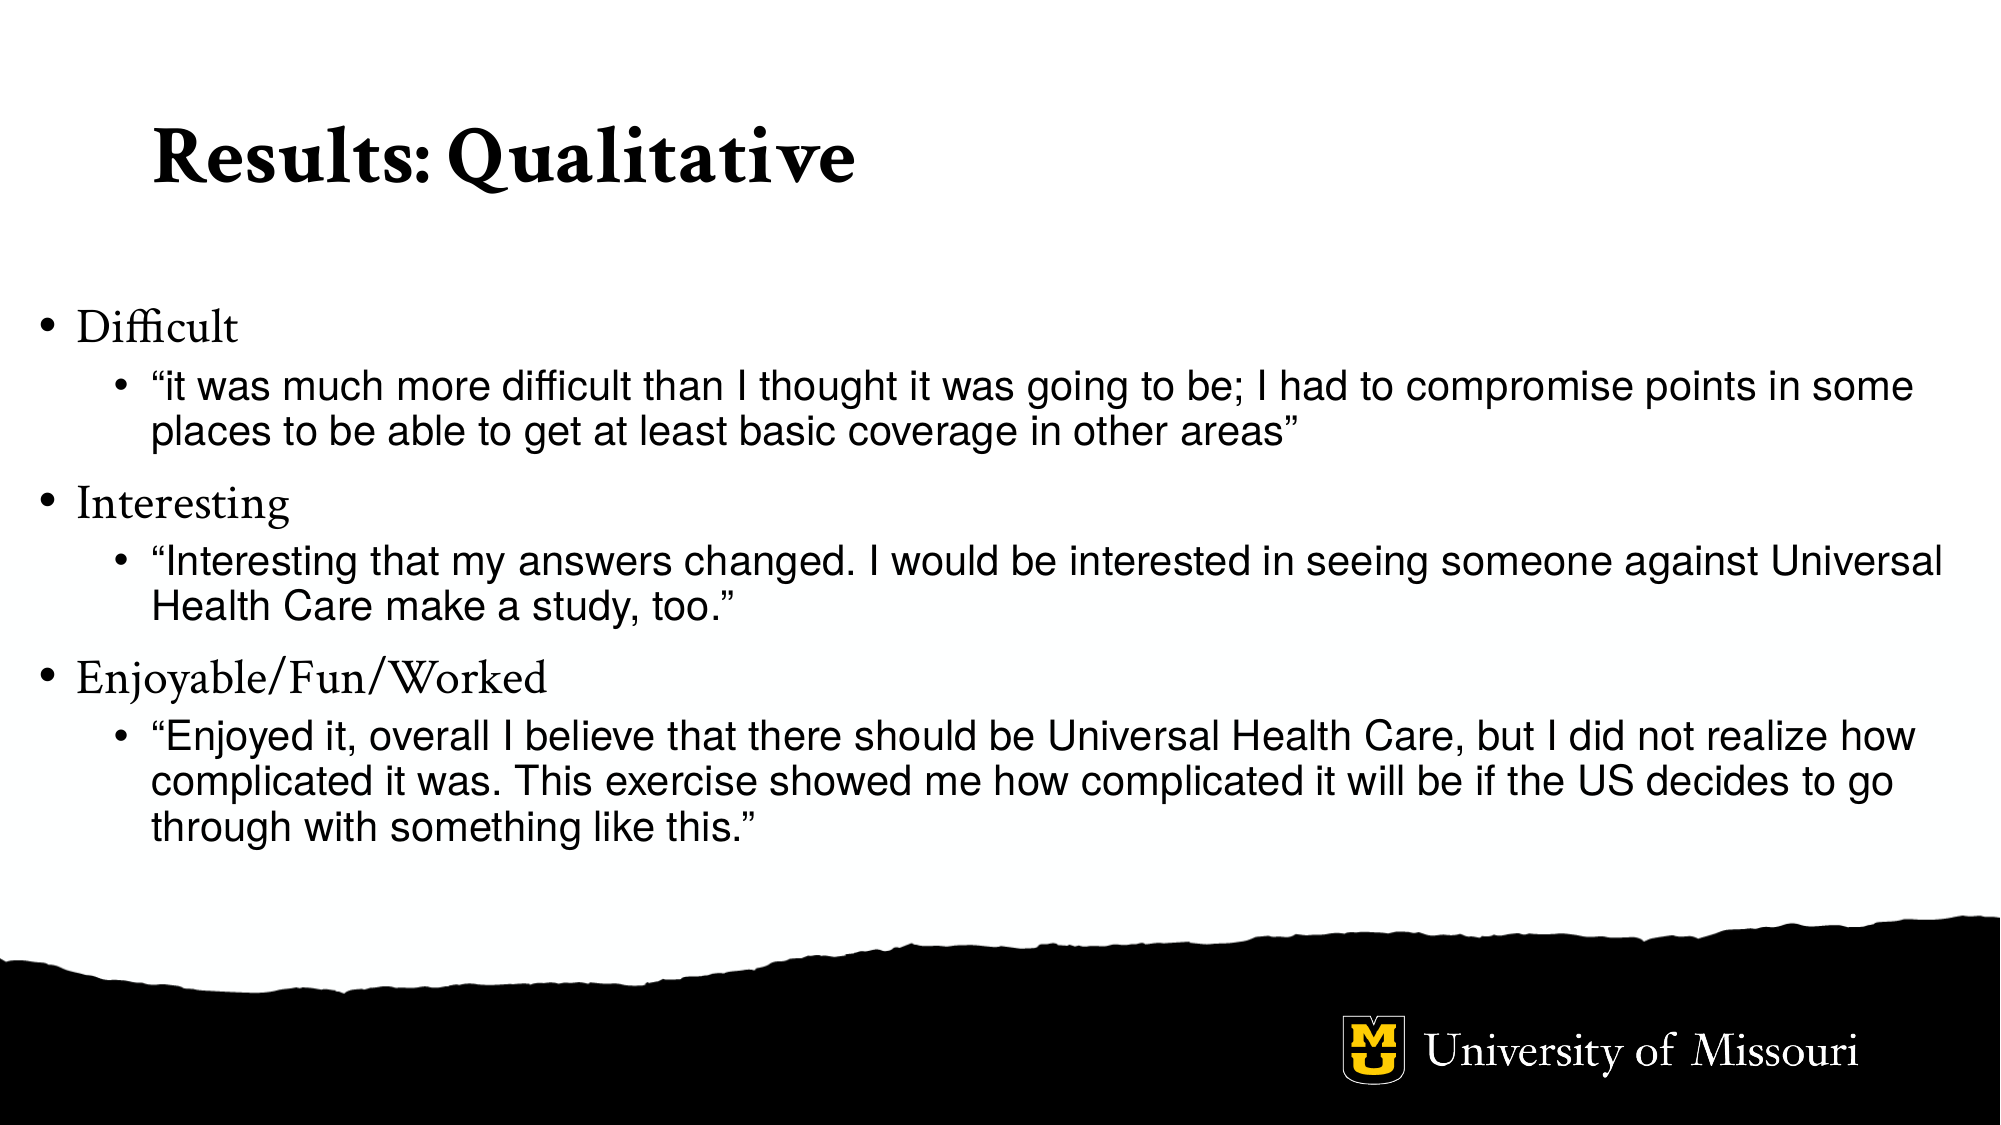

# Results: Qualitative
Difficult
“it was much more difficult than I thought it was going to be; I had to compromise points in some places to be able to get at least basic coverage in other areas”
Interesting
“Interesting that my answers changed. I would be interested in seeing someone against Universal Health Care make a study, too.”
Enjoyable/Fun/Worked
“Enjoyed it, overall I believe that there should be Universal Health Care, but I did not realize how complicated it was. This exercise showed me how complicated it will be if the US decides to go through with something like this.”